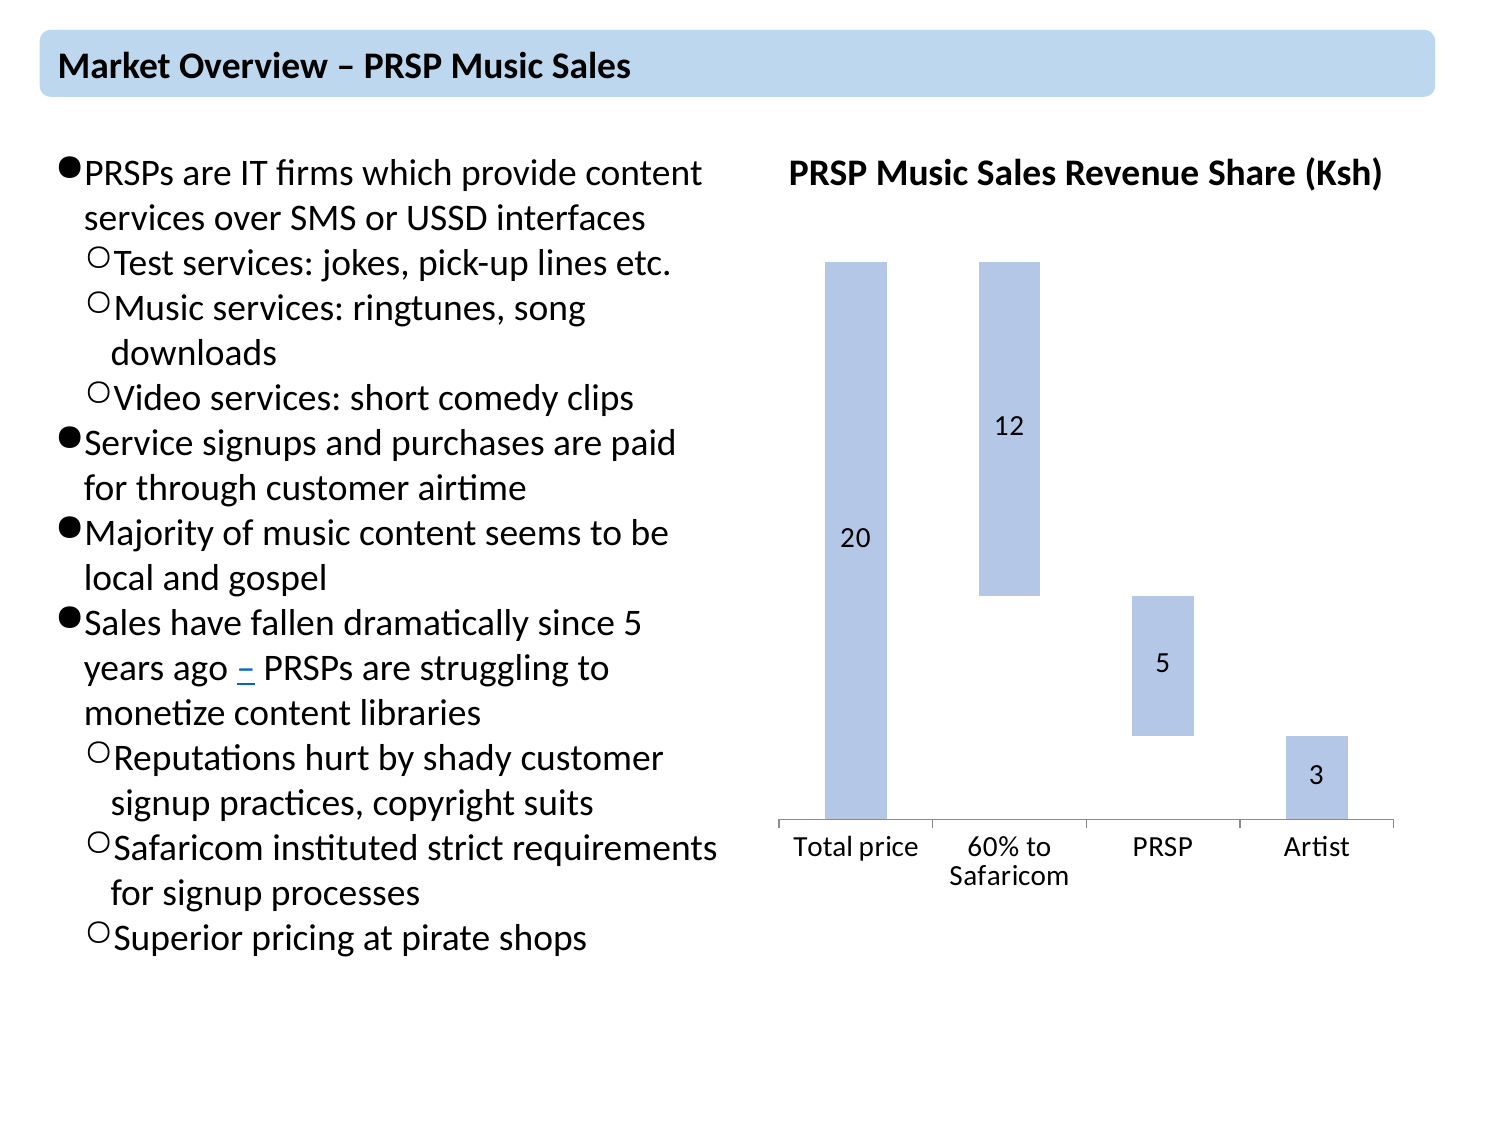

Market Overview – PRSP Music Sales
PRSPs are IT firms which provide content services over SMS or USSD interfaces
Test services: jokes, pick-up lines etc.
Music services: ringtunes, song downloads
Video services: short comedy clips
Service signups and purchases are paid for through customer airtime
Majority of music content seems to be local and gospel
Sales have fallen dramatically since 5 years ago – PRSPs are struggling to monetize content libraries
Reputations hurt by shady customer signup practices, copyright suits
Safaricom instituted strict requirements for signup processes
Superior pricing at pirate shops

PRSP Music Sales Revenue Share (Ksh)

### Chart

| Category |  |  |
|---|---|---|
| Total price | 0.0 | 20.0 |
| 60% to Safaricom | 8.0 | 12.0 |
| PRSP | 3.0 | 5.0 |
| Artist | 0.0 | 3.0 |